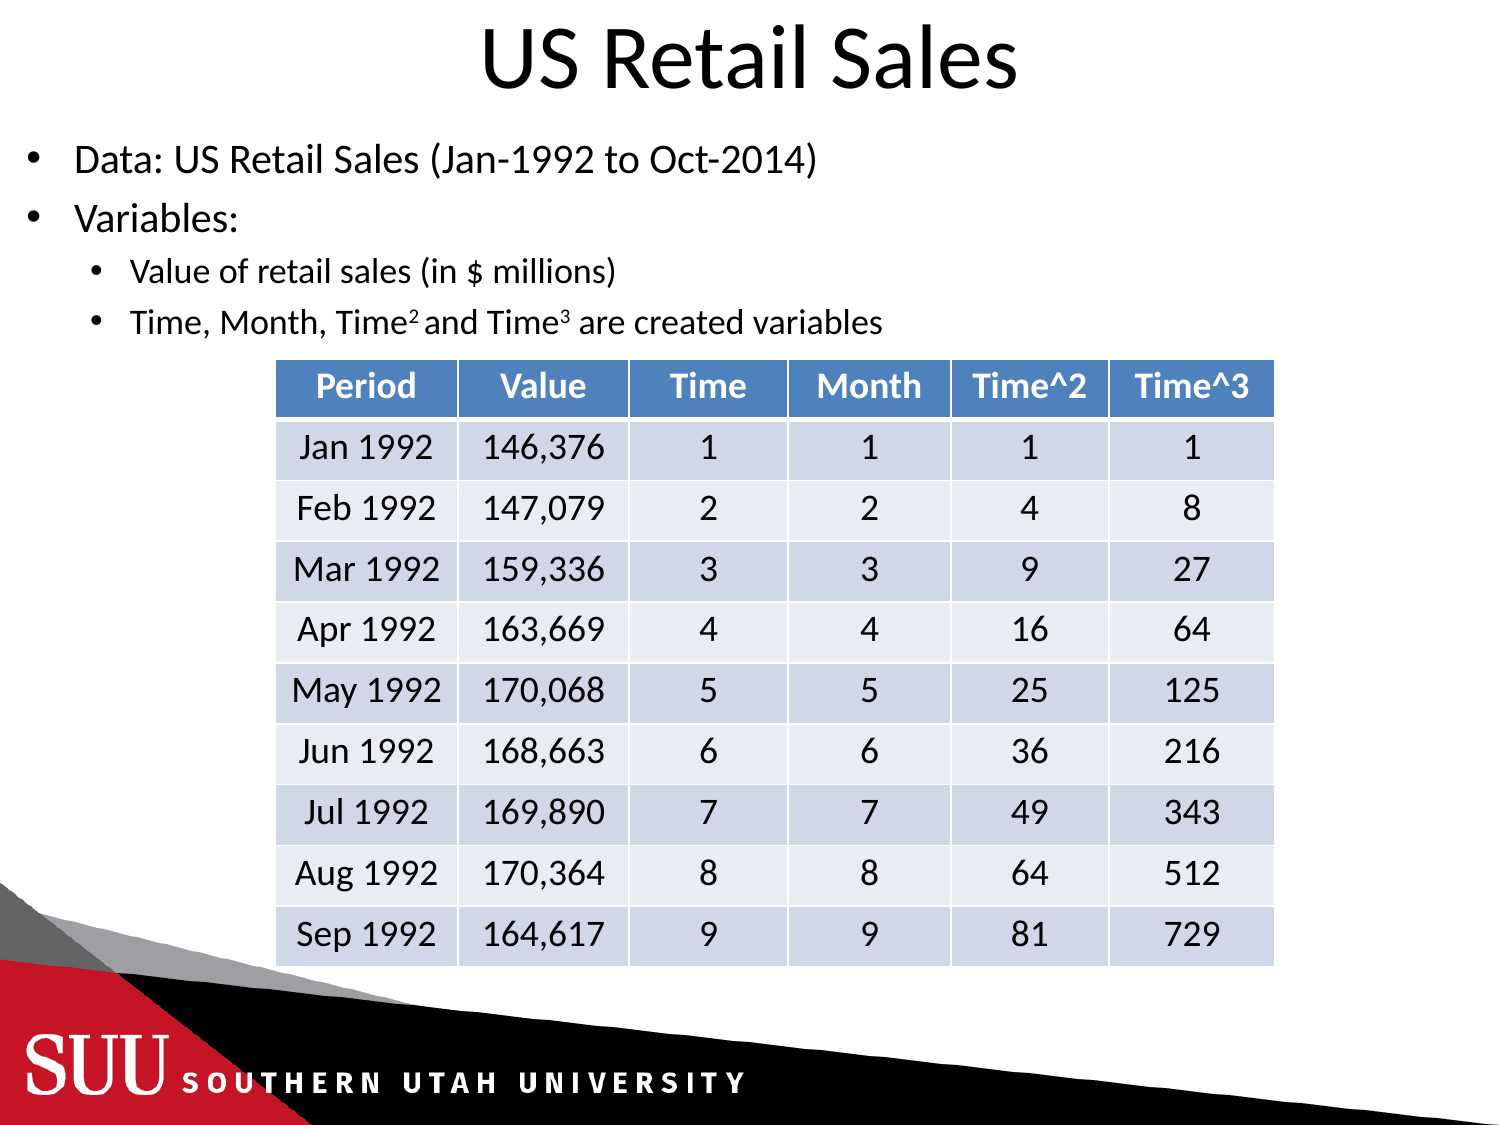

# US Retail Sales
Data: US Retail Sales (Jan-1992 to Oct-2014)
Variables:
Value of retail sales (in $ millions)
Time, Month, Time2 and Time3 are created variables
| Period | Value | Time | Month | Time^2 | Time^3 |
| --- | --- | --- | --- | --- | --- |
| Jan 1992 | 146,376 | 1 | 1 | 1 | 1 |
| Feb 1992 | 147,079 | 2 | 2 | 4 | 8 |
| Mar 1992 | 159,336 | 3 | 3 | 9 | 27 |
| Apr 1992 | 163,669 | 4 | 4 | 16 | 64 |
| May 1992 | 170,068 | 5 | 5 | 25 | 125 |
| Jun 1992 | 168,663 | 6 | 6 | 36 | 216 |
| Jul 1992 | 169,890 | 7 | 7 | 49 | 343 |
| Aug 1992 | 170,364 | 8 | 8 | 64 | 512 |
| Sep 1992 | 164,617 | 9 | 9 | 81 | 729 |